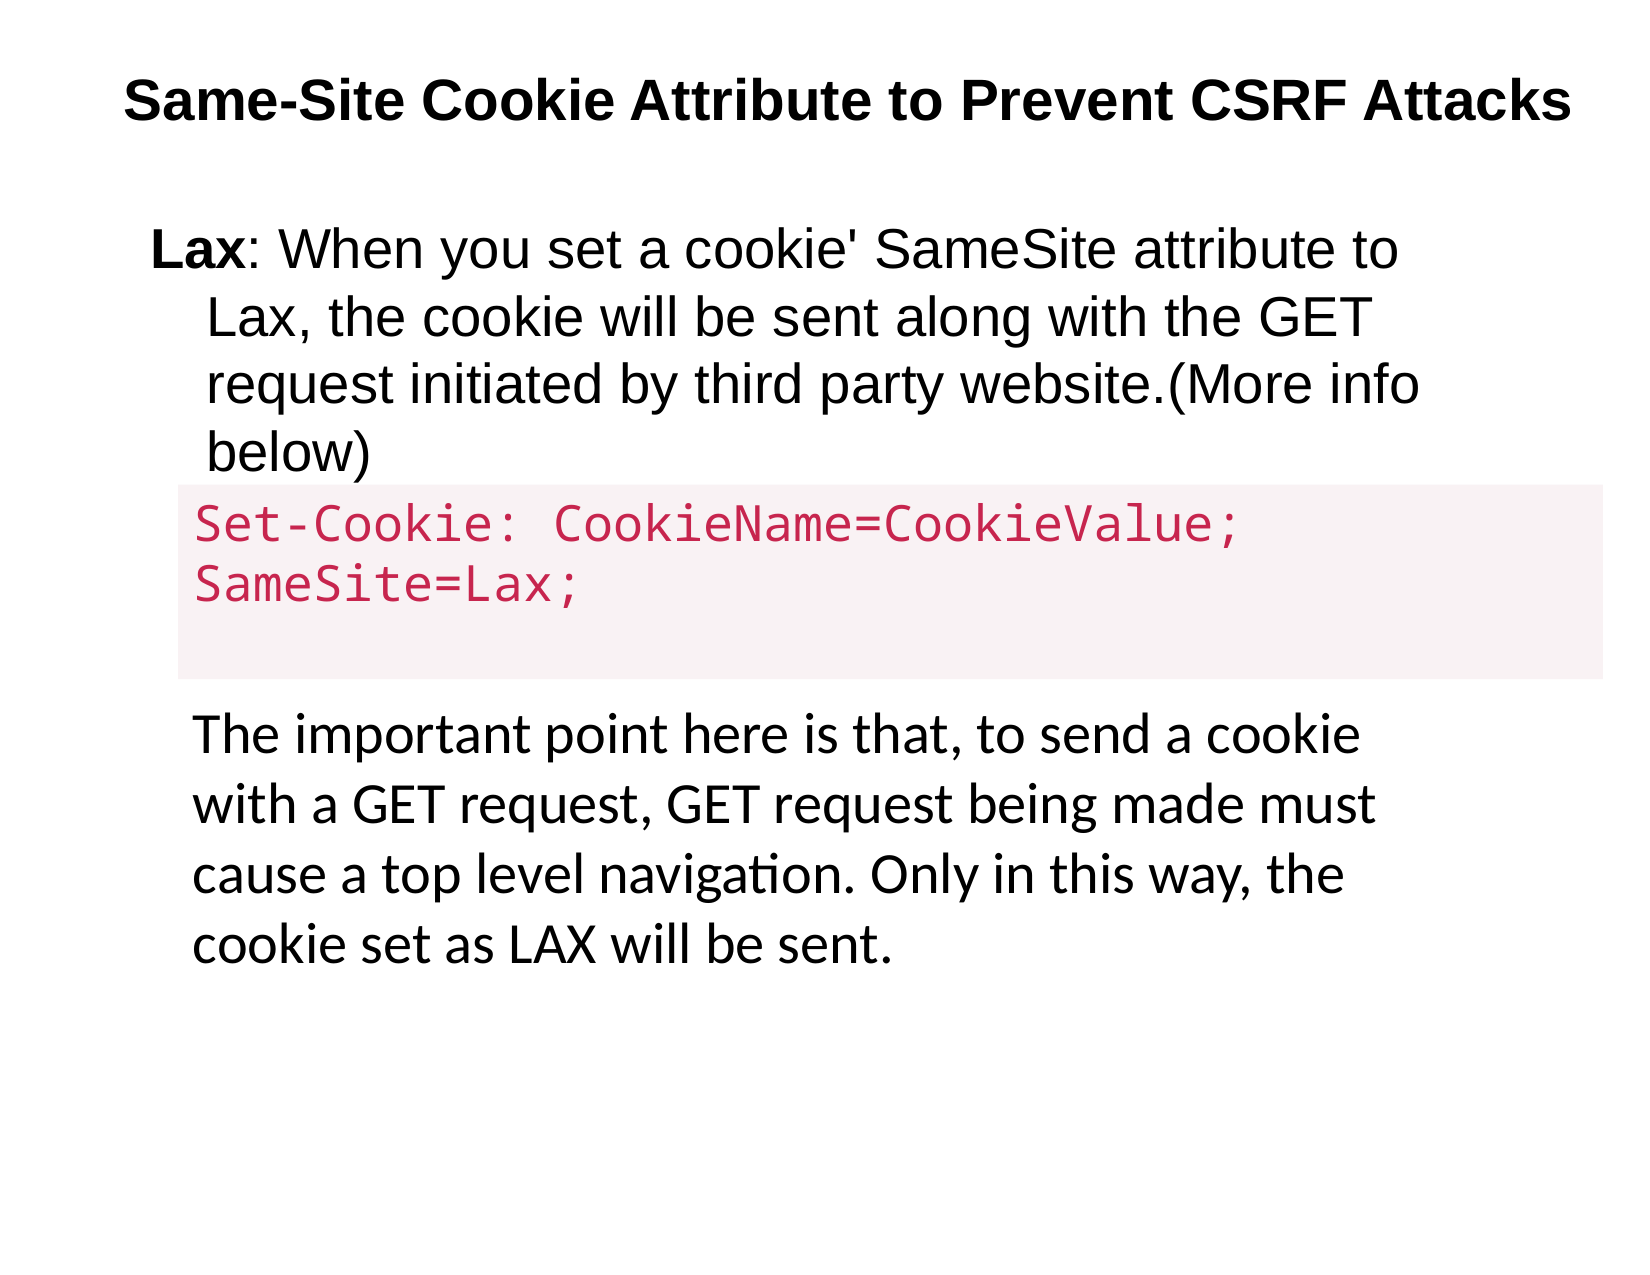

# Same-Site Cookie Attribute to Prevent CSRF Attacks
Lax: When you set a cookie' SameSite attribute to Lax, the cookie will be sent along with the GET request initiated by third party website.(More info below)

Set-Cookie: CookieName=CookieValue; SameSite=Lax;
The important point here is that, to send a cookie with a GET request, GET request being made must cause a top level navigation. Only in this way, the cookie set as LAX will be sent.